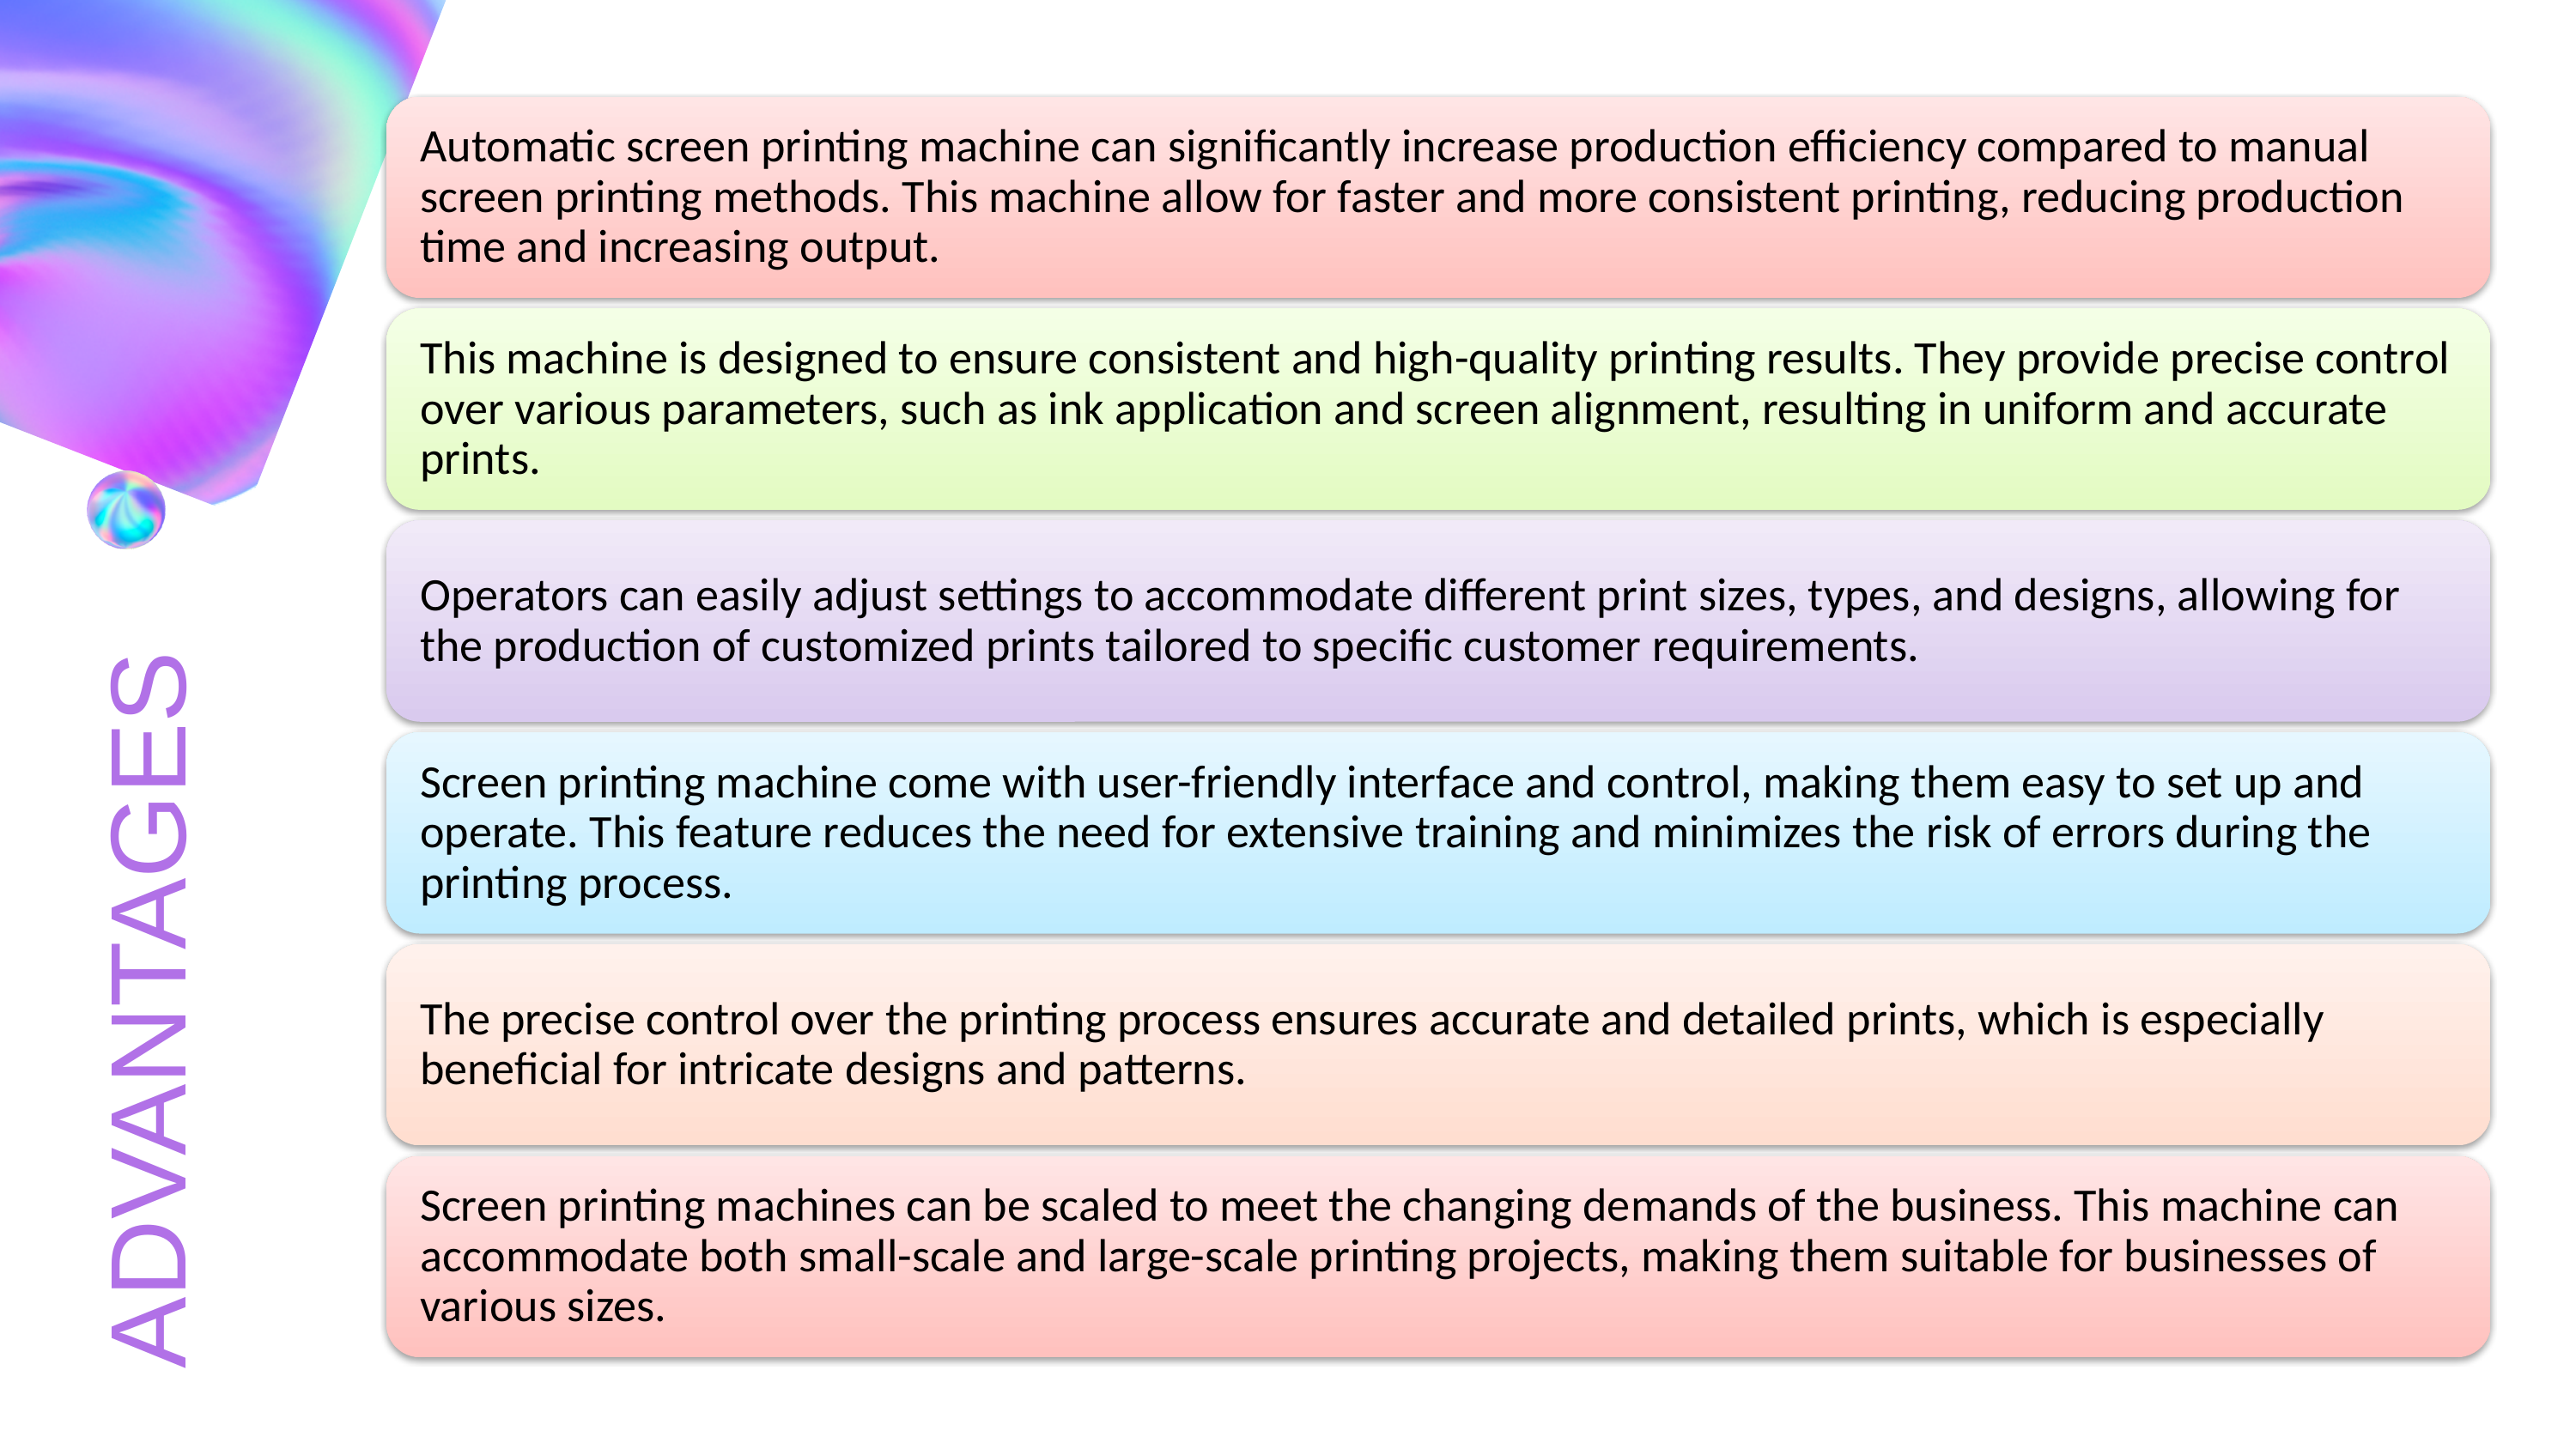

Automatic screen printing machine can significantly increase production efficiency compared to manual screen printing methods. This machine allow for faster and more consistent printing, reducing production time and increasing output.
This machine is designed to ensure consistent and high-quality printing results. They provide precise control over various parameters, such as ink application and screen alignment, resulting in uniform and accurate prints.
Operators can easily adjust settings to accommodate different print sizes, types, and designs, allowing for the production of customized prints tailored to specific customer requirements.
Screen printing machine come with user-friendly interface and control, making them easy to set up and operate. This feature reduces the need for extensive training and minimizes the risk of errors during the printing process.
The precise control over the printing process ensures accurate and detailed prints, which is especially beneficial for intricate designs and patterns.
Screen printing machines can be scaled to meet the changing demands of the business. This machine can accommodate both small-scale and large-scale printing projects, making them suitable for businesses of various sizes.

ADVANTAGES